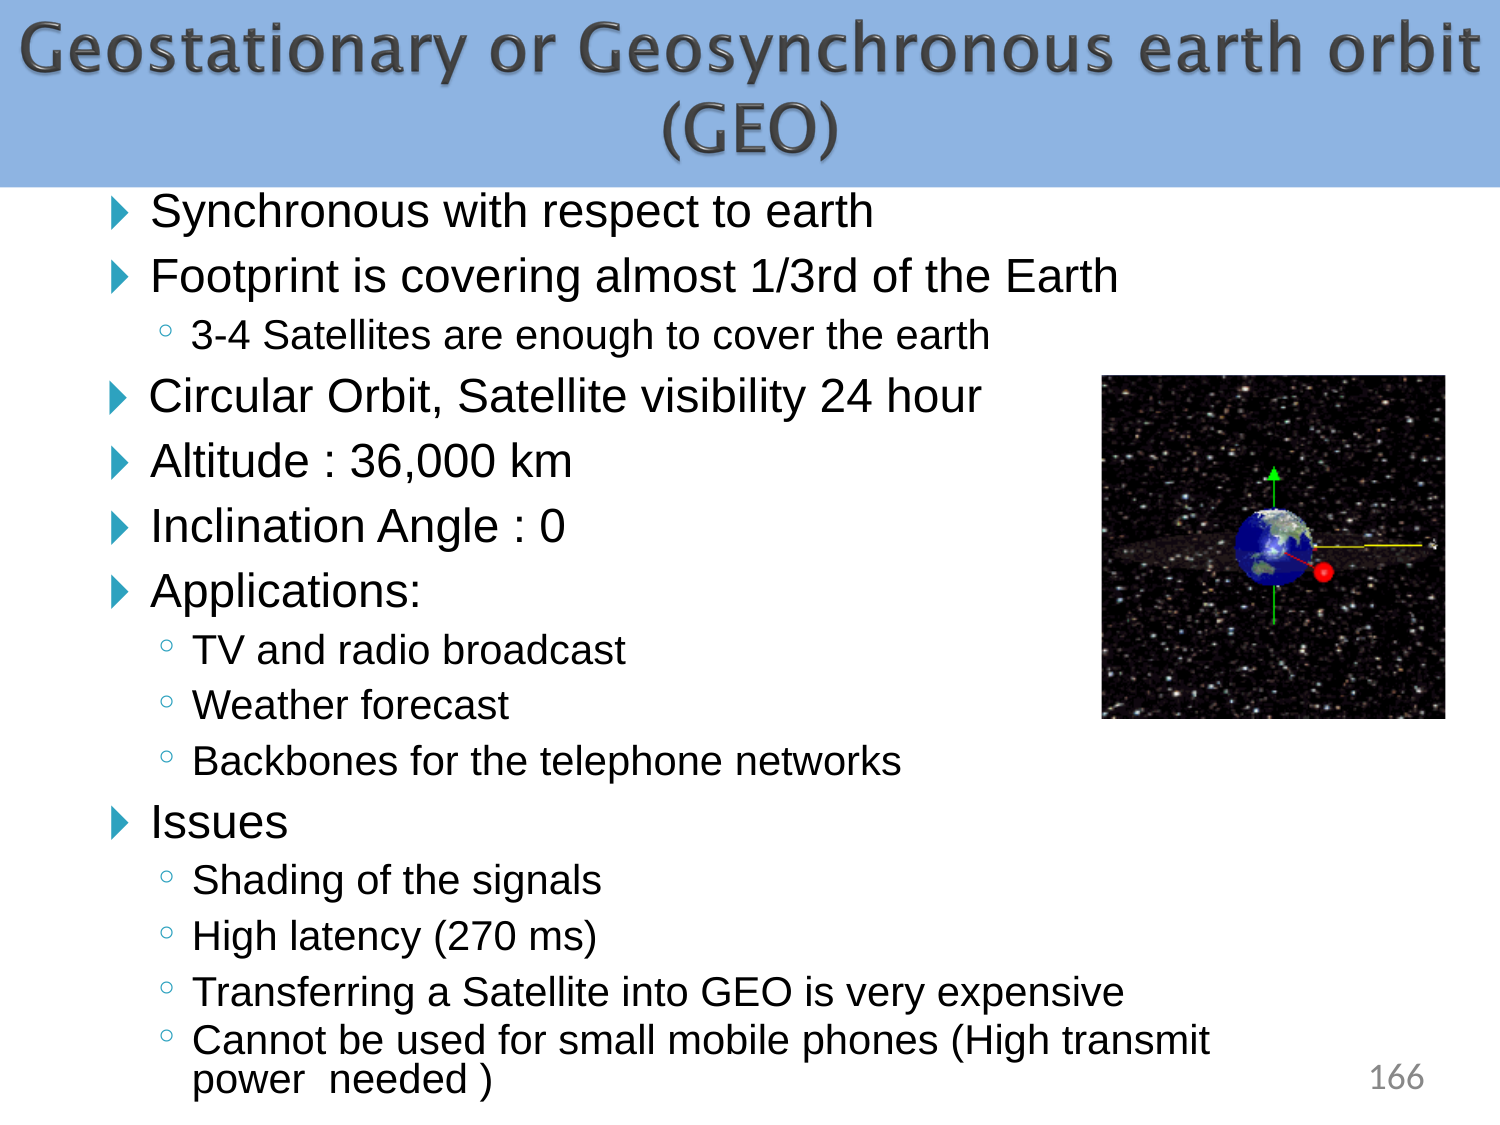

Synchronous with respect to earth
Footprint is covering almost 1/3rd of the Earth
3-4 Satellites are enough to cover the earth
Circular Orbit, Satellite visibility 24 hour
Altitude : 36,000 km
Inclination Angle : 0
Applications:
TV and radio broadcast
Weather forecast
Backbones for the telephone networks
Issues
Shading of the signals
High latency (270 ms)
Transferring a Satellite into GEO is very expensive
Cannot be used for small mobile phones (High transmit power  needed )

166